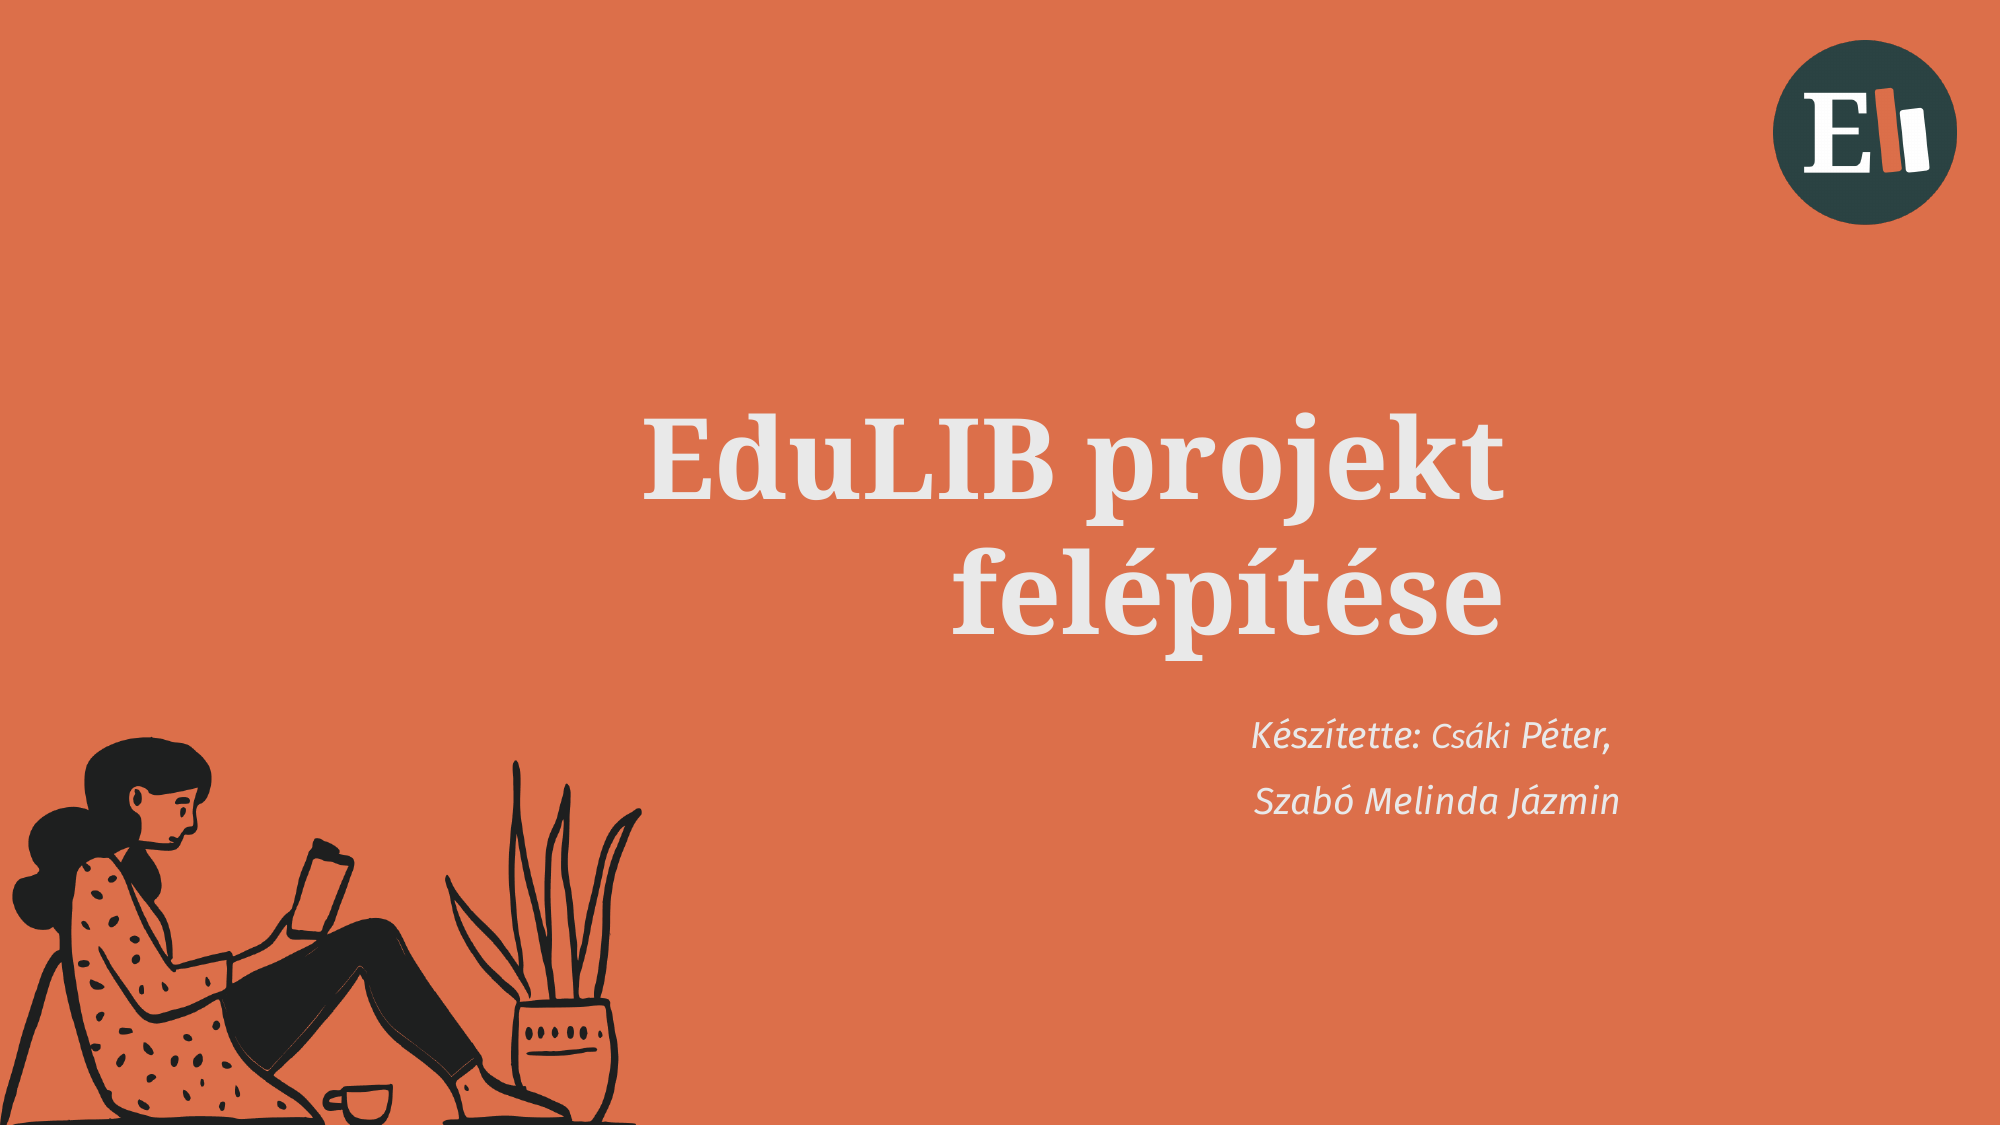

# EduLIB projekt felépítése
Készítette: Csáki Péter,
     Szabó Melinda Jázmin